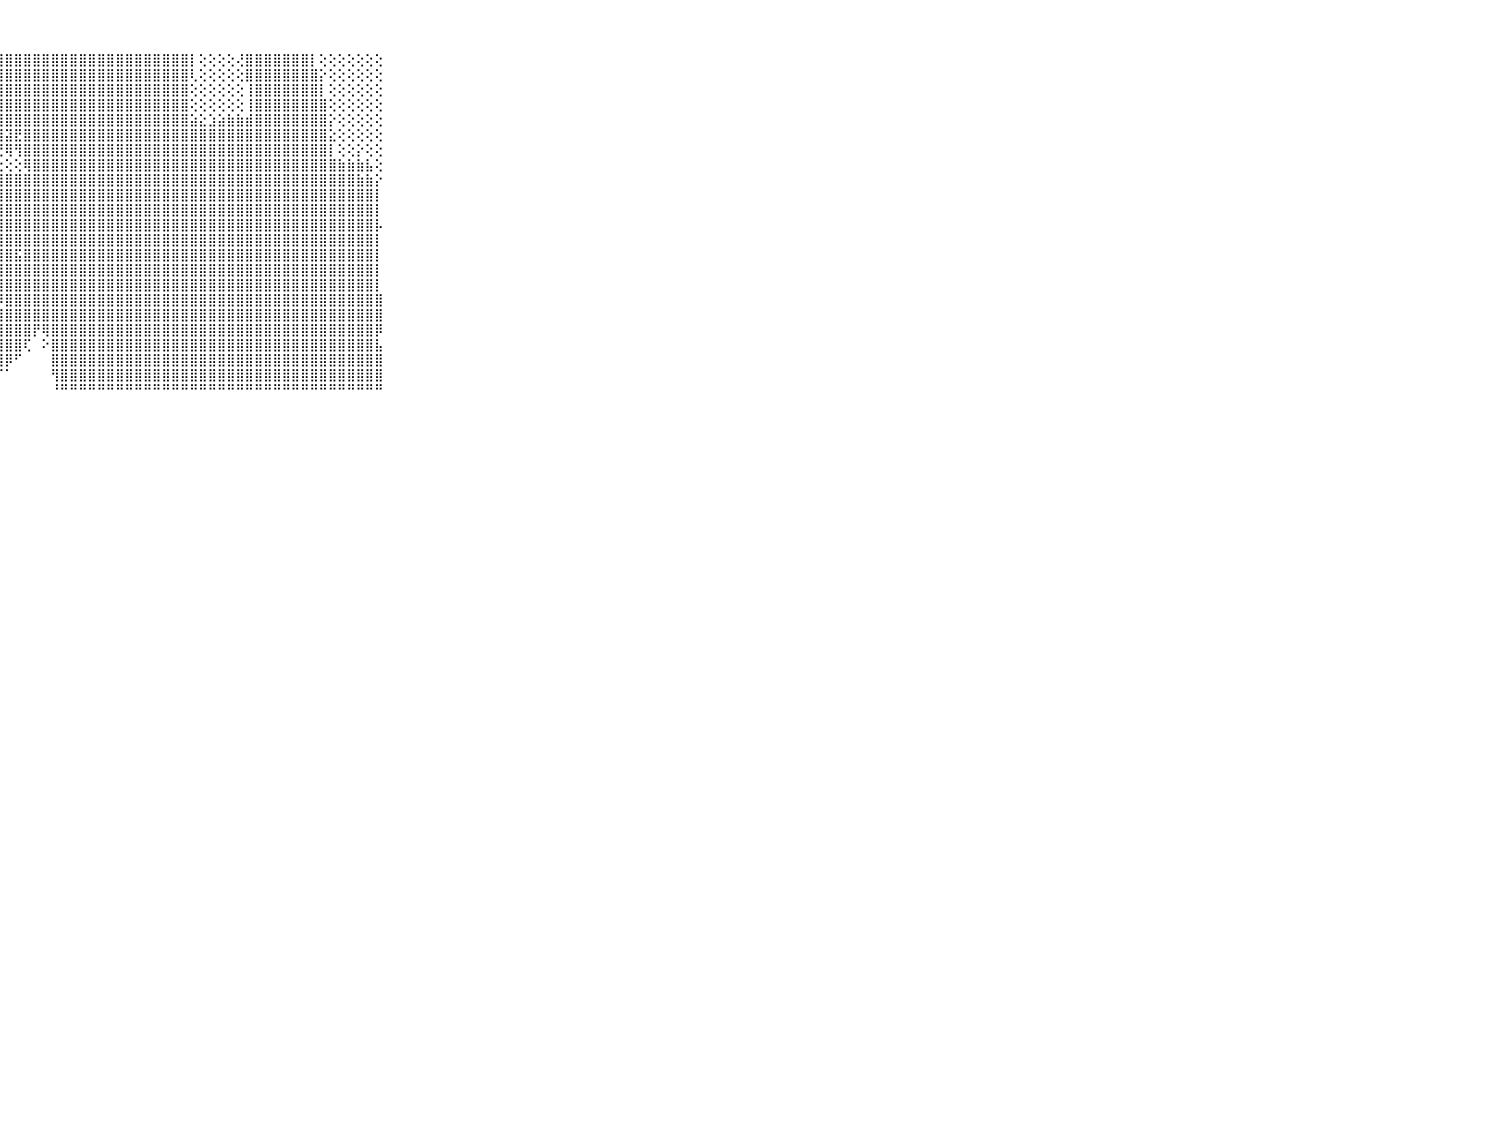

⠀⠀⠀⠀⠀⠀⠀⠀⠀⠀⠀⣿⣿⣿⣿⣿⣿⣿⣿⣿⣿⣿⣿⣿⣿⣿⣿⣿⣿⣿⣿⣿⣿⣿⣿⣿⣿⣿⣿⣿⣿⣿⣿⣿⣿⣿⣿⣿⡇⢕⢕⢕⢕⢜⣿⣿⣿⣿⣿⣿⣿⡇⢕⢕⢕⢕⢕⢕⢕⠀⠀⠀⠀⠀⠀⠀⠀⠀⠀⠀⠀
⠀⠀⠀⠀⠀⠀⠀⠀⠀⠀⠀⣿⣿⣿⣿⣿⣿⣿⣿⣿⣿⣿⣿⣿⣿⣿⣿⣿⣿⣿⣿⣿⣿⣿⣿⣿⣿⣿⣿⣿⣿⣿⣿⣿⣿⣿⣿⣿⢇⢕⢕⢕⢕⢕⣿⣿⣿⣿⣿⣿⣿⣿⡕⢕⢕⢕⢕⢕⢕⠀⠀⠀⠀⠀⠀⠀⠀⠀⠀⠀⠀
⠀⠀⠀⠀⠀⠀⠀⠀⠀⠀⠀⣿⣿⣿⣿⣿⣿⣿⣿⣿⣿⣿⣿⣿⣿⣿⣿⣿⣿⣿⣿⣿⣿⣿⣿⣿⣿⣿⣿⣿⣿⣿⣿⣿⣿⣿⣿⣿⢕⢕⢕⢕⢕⢕⢸⣿⣿⣿⣿⣿⣿⣿⡇⢕⢕⢕⢕⢕⢕⠀⠀⠀⠀⠀⠀⠀⠀⠀⠀⠀⠀
⠀⠀⠀⠀⠀⠀⠀⠀⠀⠀⠀⣿⣿⣿⣿⣿⣿⣿⣿⣿⣿⣿⣿⣿⣿⣿⣿⣿⣿⣿⣿⣿⣿⣿⣿⣿⣿⣿⣿⣿⣿⣿⣿⣿⣿⣿⣿⣿⢕⢕⢕⢕⢕⢕⢸⣿⣿⣿⣿⣿⣿⣿⣿⢕⢕⢕⢕⢕⢕⠀⠀⠀⠀⠀⠀⠀⠀⠀⠀⠀⠀
⠀⠀⠀⠀⠀⠀⠀⠀⠀⠀⠀⣿⣿⣿⣿⣿⣿⣿⣿⣿⢿⠿⠟⢝⢟⢻⡿⣿⣿⣿⣿⣿⣿⣿⣿⣿⣿⣿⣿⣿⣿⣿⣿⣿⣿⣿⣿⣿⣵⣕⣱⣵⣷⣷⣾⣿⣿⣿⣿⣿⣿⣿⣿⡕⢕⢕⢕⢕⢕⠀⠀⠀⠀⠀⠀⠀⠀⠀⠀⠀⠀
⠀⠀⠀⠀⠀⠀⠀⠀⠀⠀⠀⣿⣿⣿⣿⣿⣿⢿⢇⢕⢕⢑⢱⡕⢕⢕⣝⣼⣽⣟⣿⣿⣿⣿⣿⣿⣿⣿⣿⣿⣿⣿⣿⣿⣿⣿⣿⣿⣿⣿⣿⣿⣿⣿⣿⣿⣿⣿⣿⣿⣿⣿⣿⣕⢕⢕⢕⢕⢕⠀⠀⠀⠀⠀⠀⠀⠀⠀⠀⠀⠀
⠀⠀⠀⠀⠀⠀⠀⠀⠀⠀⠀⣿⣿⣿⣿⡏⢕⢔⢕⢕⢕⢜⣟⢕⣕⣿⣿⢟⢿⢻⣿⣿⣿⣿⣿⣿⣿⣿⣿⣿⣿⣿⣿⣿⣿⣿⣿⣿⣿⣿⣿⣿⣿⣿⣿⣿⣿⣿⣿⣿⣿⣿⣿⡇⢕⢕⡕⢕⢕⠀⠀⠀⠀⠀⠀⠀⠀⠀⠀⠀⠀
⠀⠀⠀⠀⠀⠀⠀⠀⠀⠀⠀⣿⣿⡟⢝⢱⢕⢕⣵⡕⢳⣮⢟⠗⠜⠉⢕⢕⢕⢕⢿⣿⣿⣿⣿⣿⣿⣿⣿⣿⣿⣿⣿⣿⣿⣿⣿⣿⣿⣿⣿⣿⣿⣿⣿⣿⣿⣿⣿⣿⣿⣿⣿⣿⣷⣷⣷⣧⢕⠀⠀⠀⠀⠀⠀⠀⠀⠀⠀⠀⠀
⠀⠀⠀⠀⠀⠀⠀⠀⠀⠀⠀⣿⣿⣇⢸⣿⣕⣧⡜⢏⢕⣅⢕⢅⢔⢅⢕⢸⣿⣿⣿⣿⣿⣿⣿⣿⣿⣿⣿⣿⣿⣿⣿⣿⣿⣿⣿⣿⣿⣿⣿⣿⣿⣿⣿⣿⣿⣿⣿⣿⣿⣿⣿⣿⣿⣿⣷⣷⡕⠀⠀⠀⠀⠀⠀⠀⠀⠀⠀⠀⠀
⠀⠀⠀⠀⠀⠀⠀⠀⠀⠀⠀⣿⣿⣿⢜⢻⢟⣿⣿⣷⣿⣿⣿⣿⣿⣿⣿⣿⣿⣿⣿⣿⣿⣿⣿⣿⣿⣿⣿⣿⣿⣿⣿⣿⣿⣿⣿⣿⣿⣿⣿⣿⣿⣿⣿⣿⣿⣿⣿⣿⣿⣿⣿⣿⣿⣿⣿⣿⡇⠀⠀⠀⠀⠀⠀⠀⠀⠀⠀⠀⠀
⠀⠀⠀⠀⠀⠀⠀⠀⠀⠀⠀⣿⣿⣷⢕⢿⣵⣿⣿⣿⣿⣿⣿⣿⣿⣿⣿⣿⣿⣿⣿⣿⣿⣿⣿⣿⣿⣿⣿⣿⣿⣿⣿⣿⣿⣿⣿⣿⣿⣿⣿⣿⣿⣿⣿⣿⣿⣿⣿⣿⣿⣿⣿⣿⣿⣿⣿⣿⡇⠀⠀⠀⠀⠀⠀⠀⠀⠀⠀⠀⠀
⠀⠀⠀⠀⠀⠀⠀⠀⠀⠀⠀⣿⣿⣿⢕⢜⢹⣿⣿⣿⣿⣿⣿⣿⣿⣿⣿⣿⣿⣿⣿⣿⣿⣿⣿⣿⣿⣿⣿⣿⣿⣿⣿⣿⣿⣿⣿⣿⣿⣿⣿⣿⣿⣿⣿⣿⣿⣿⣿⣿⣿⣿⣿⣿⣿⣿⣿⣿⡧⠀⠀⠀⠀⠀⠀⠀⠀⠀⠀⠀⠀
⠀⠀⠀⠀⠀⠀⠀⠀⠀⠀⠀⣿⣿⣿⡇⢕⢸⣿⣿⣿⣿⣿⣿⣿⣿⣿⣿⣿⣿⣿⣿⣿⣿⣿⣿⣿⣿⣿⣿⣿⣿⣿⣿⣿⣿⣿⣿⣿⣿⣿⣿⣿⣿⣿⣿⣿⣿⣿⣿⣿⣿⣿⣿⣿⣿⣿⣿⣿⡇⠀⠀⠀⠀⠀⠀⠀⠀⠀⠀⠀⠀
⠀⠀⠀⠀⠀⠀⠀⠀⠀⠀⠀⣿⣿⣿⣿⣵⣸⣿⣿⣿⣿⣿⣿⣿⣿⣿⣿⣿⣿⣯⣿⣿⣿⣿⣿⣿⣿⣿⣿⣿⣿⣿⣿⣿⣿⣿⣿⣿⣿⣿⣿⣿⣿⣿⣿⣿⣿⣿⣿⣿⣿⣿⣿⣿⣿⣿⣿⣿⡇⠀⠀⠀⠀⠀⠀⠀⠀⠀⠀⠀⠀
⠀⠀⠀⠀⠀⠀⠀⠀⠀⠀⠀⣿⣿⣿⣿⣿⣿⣿⣿⣿⣿⣿⣿⣿⣿⣿⣿⣿⣿⣿⣿⣿⣿⣿⣿⣿⣿⣿⣿⣿⣿⣿⣿⣿⣿⣿⣿⣿⣿⣿⣿⣿⣿⣿⣿⣿⣿⣿⣿⣿⣿⣿⣿⣿⣿⣿⣿⣿⡇⠀⠀⠀⠀⠀⠀⠀⠀⠀⠀⠀⠀
⠀⠀⠀⠀⠀⠀⠀⠀⠀⠀⠀⣿⣿⣿⣿⣿⣿⣿⣿⣿⣿⣿⣿⣿⣿⣿⣿⣿⣿⣿⣿⣿⣿⣿⣿⣿⣿⣿⣿⣿⣿⣿⣿⣿⣿⣿⣿⣿⣿⣿⣿⣿⣿⣿⣿⣿⣿⣿⣿⣿⣿⣿⣿⣿⣿⣿⣿⣿⡇⠀⠀⠀⠀⠀⠀⠀⠀⠀⠀⠀⠀
⠀⠀⠀⠀⠀⠀⠀⠀⠀⠀⠀⣿⣿⣿⣿⣿⣿⣿⣿⣿⣿⣿⣿⣿⣿⣿⣿⡿⣿⣿⣿⣿⣿⣿⣿⣿⣿⣿⣿⣿⣿⣿⣿⣿⣿⣿⣿⣿⣿⣿⣿⣿⣿⣿⣿⣿⣿⣿⣿⣿⣿⣿⣿⣿⣿⣿⣿⣿⣿⠀⠀⠀⠀⠀⠀⠀⠀⠀⠀⠀⠀
⠀⠀⠀⠀⠀⠀⠀⠀⠀⠀⠀⣿⣿⣿⣿⣿⣿⣿⣿⣿⣿⣿⣿⣿⣿⣿⣿⣿⣿⣿⣿⣿⣿⣿⣿⣿⣿⣿⣿⣿⣿⣿⣿⣿⣿⣿⣿⣿⣿⣿⣿⣿⣿⣿⣿⣿⣿⣿⣿⣿⣿⣿⣿⣿⣿⣿⣿⣿⣿⠀⠀⠀⠀⠀⠀⠀⠀⠀⠀⠀⠀
⠀⠀⠀⠀⠀⠀⠀⠀⠀⠀⠀⣿⣿⣿⣿⣿⣿⣿⣿⣿⣿⣿⣿⣿⣿⣿⣿⣿⣿⣿⣿⡟⢿⣿⣿⣿⣿⣿⣿⣿⣿⣿⣿⣿⣿⣿⣿⣿⣿⣿⣿⣿⣿⣿⣿⣿⣿⣿⣿⣿⣿⣿⣿⣿⣿⣿⣿⣿⡿⠀⠀⠀⠀⠀⠀⠀⠀⠀⠀⠀⠀
⠀⠀⠀⠀⠀⠀⠀⠀⠀⠀⠀⣿⣿⣿⣿⣿⣏⢜⣿⣿⣿⣿⣿⣿⣿⣿⣿⣿⣿⣿⢏⠀⠕⣿⣿⣿⣿⣿⣿⣿⣿⣿⣿⣿⣿⣿⣿⣿⣿⣿⣿⣿⣿⣿⣿⣿⣿⣿⣿⣿⣿⣿⣿⣿⣿⣿⣿⣿⣧⠀⠀⠀⠀⠀⠀⠀⠀⠀⠀⠀⠀
⠀⠀⠀⠀⠀⠀⠀⠀⠀⠀⠀⣿⣿⣿⣿⣿⣿⡕⢜⣿⣿⣿⣿⣿⣿⣿⣿⣿⡿⠋⠀⠀⠀⣿⣿⣿⣿⣿⣿⣿⣿⣿⣿⣿⣿⣿⣿⣿⣿⣿⣿⣿⣿⣿⣿⣿⣿⣿⣿⣿⣿⣿⣿⣿⣿⣿⣿⣿⣿⠀⠀⠀⠀⠀⠀⠀⠀⠀⠀⠀⠀
⠀⠀⠀⠀⠀⠀⠀⠀⠀⠀⠀⣿⣿⣿⣿⣿⣿⣧⢕⢕⢝⢻⢿⡏⠟⠟⠟⠋⠁⠀⠀⠀⠀⢻⣿⣿⣿⣿⣿⣿⣿⣿⣿⣿⣿⣿⣿⣿⣿⣿⣿⣿⣿⣿⣿⣿⣿⣿⣿⣿⣿⣿⣿⣿⣿⣿⣿⣿⣿⠀⠀⠀⠀⠀⠀⠀⠀⠀⠀⠀⠀
⠀⠀⠀⠀⠀⠀⠀⠀⠀⠀⠀⠛⠛⠛⠛⠛⠛⠛⠑⠑⠑⠑⠑⠑⠀⠀⠀⠀⠀⠀⠀⠀⠀⠘⠛⠛⠛⠛⠛⠛⠛⠛⠛⠛⠛⠛⠛⠛⠛⠛⠛⠛⠛⠛⠛⠛⠛⠛⠛⠛⠛⠛⠛⠛⠛⠛⠛⠛⠛⠀⠀⠀⠀⠀⠀⠀⠀⠀⠀⠀⠀